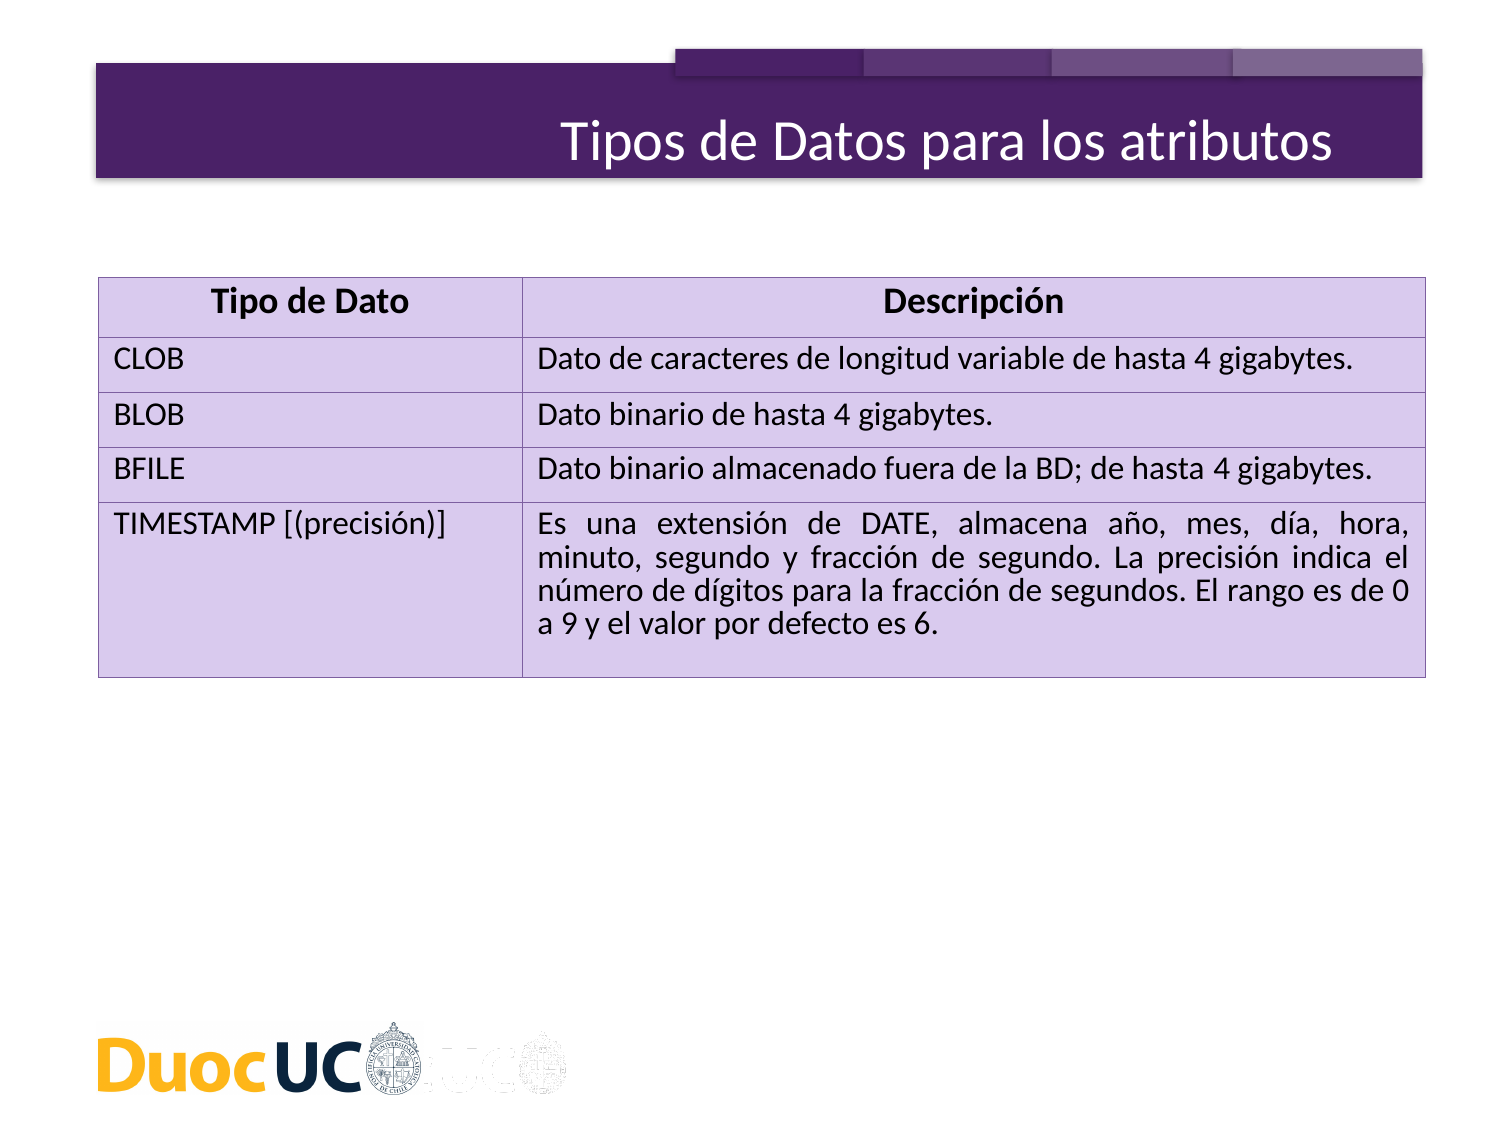

Tipos de Datos para los atributos
| Tipo de Dato | Descripción |
| --- | --- |
| CLOB | Dato de caracteres de longitud variable de hasta 4 gigabytes. |
| BLOB | Dato binario de hasta 4 gigabytes. |
| BFILE | Dato binario almacenado fuera de la BD; de hasta 4 gigabytes. |
| TIMESTAMP [(precisión)] | Es una extensión de DATE, almacena año, mes, día, hora, minuto, segundo y fracción de segundo. La precisión indica el número de dígitos para la fracción de segundos. El rango es de 0 a 9 y el valor por defecto es 6. |